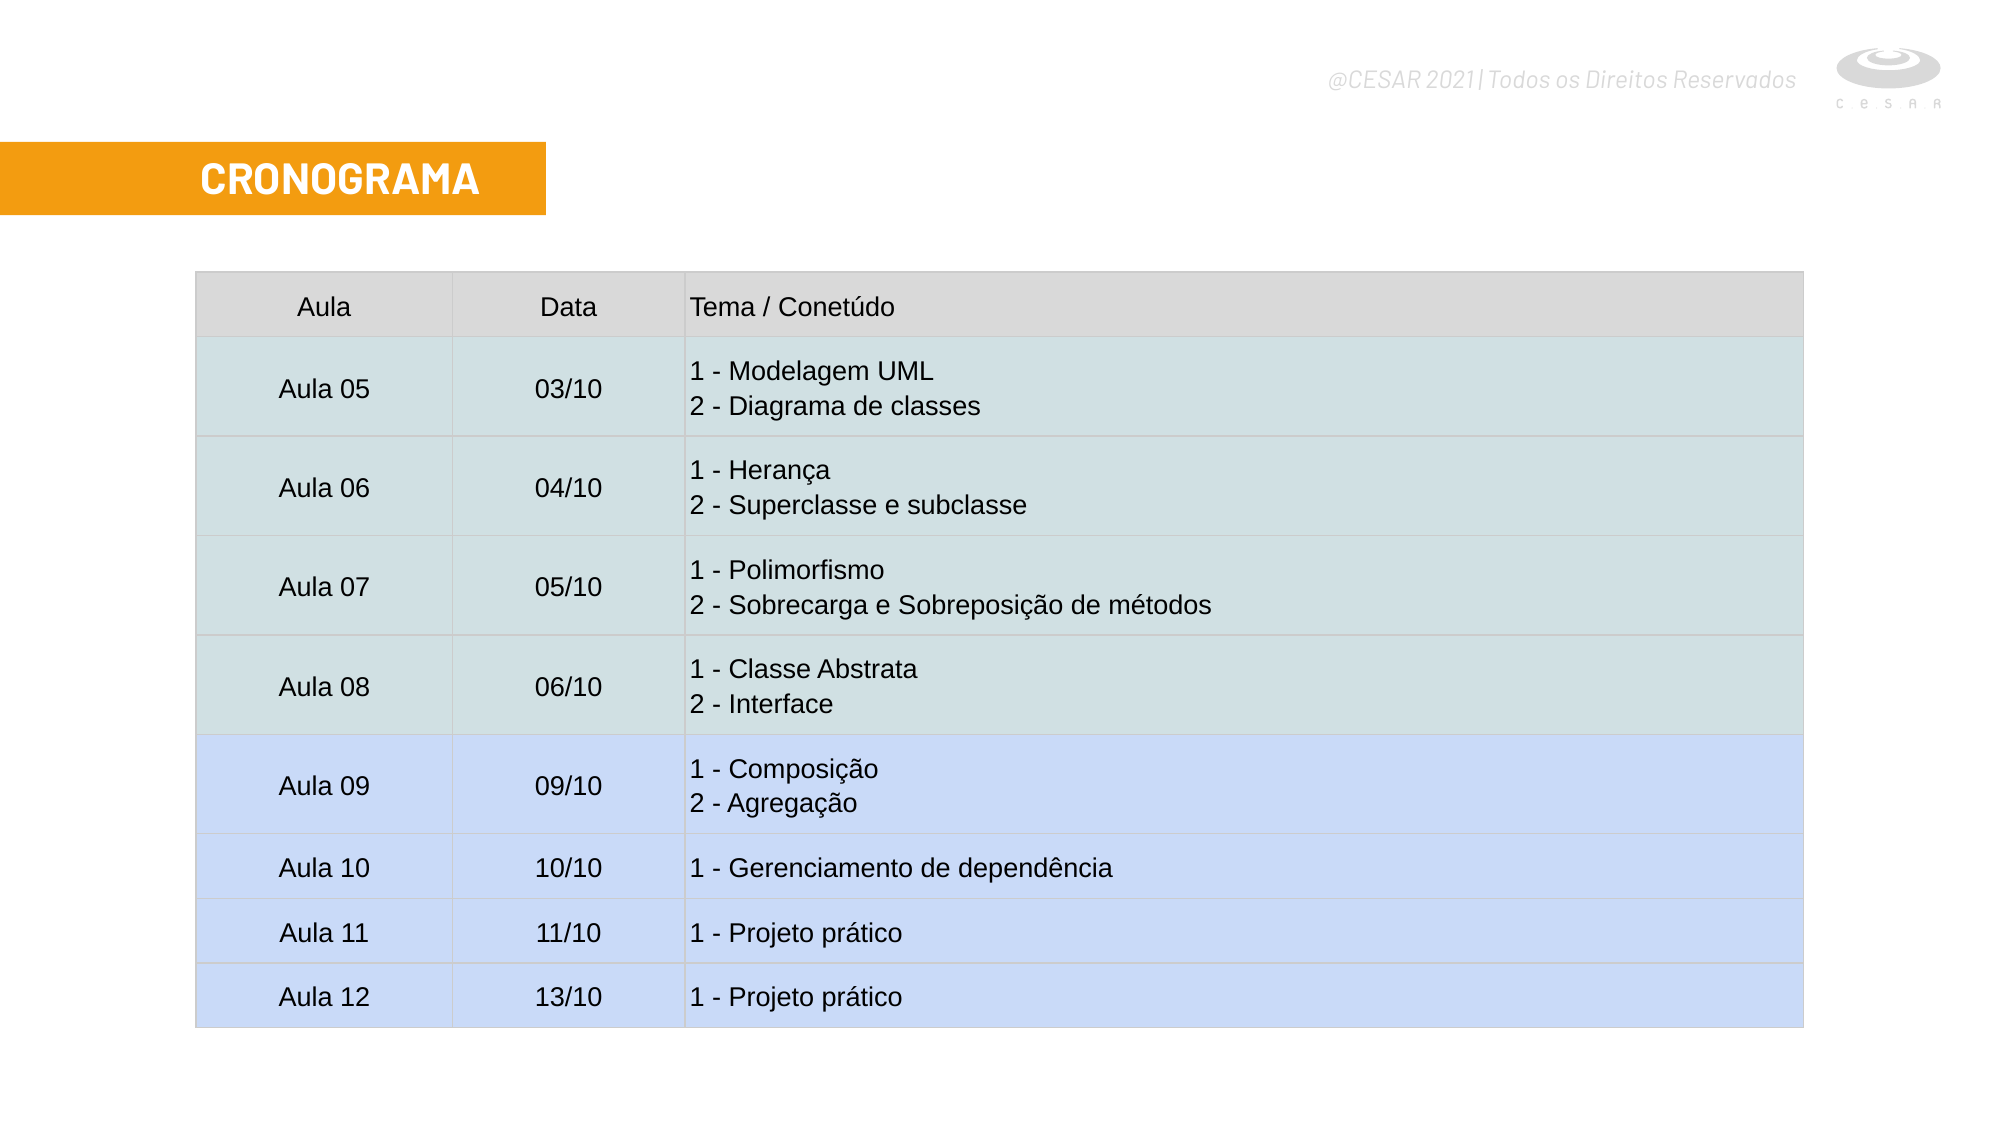

@CESAR 2021 | Todos os Direitos Reservados

CRONOGRAMA
| Aula | Data | Tema / Conetúdo |
| --- | --- | --- |
| Aula 05 | 03/10 | 1 - Modelagem UML 2 - Diagrama de classes |
| Aula 06 | 04/10 | 1 - Herança 2 - Superclasse e subclasse |
| Aula 07 | 05/10 | 1 - Polimorfismo 2 - Sobrecarga e Sobreposição de métodos |
| Aula 08 | 06/10 | 1 - Classe Abstrata 2 - Interface |
| Aula 09 | 09/10 | 1 - Composição 2 - Agregação |
| Aula 10 | 10/10 | 1 - Gerenciamento de dependência |
| Aula 11 | 11/10 | 1 - Projeto prático |
| Aula 12 | 13/10 | 1 - Projeto prático |